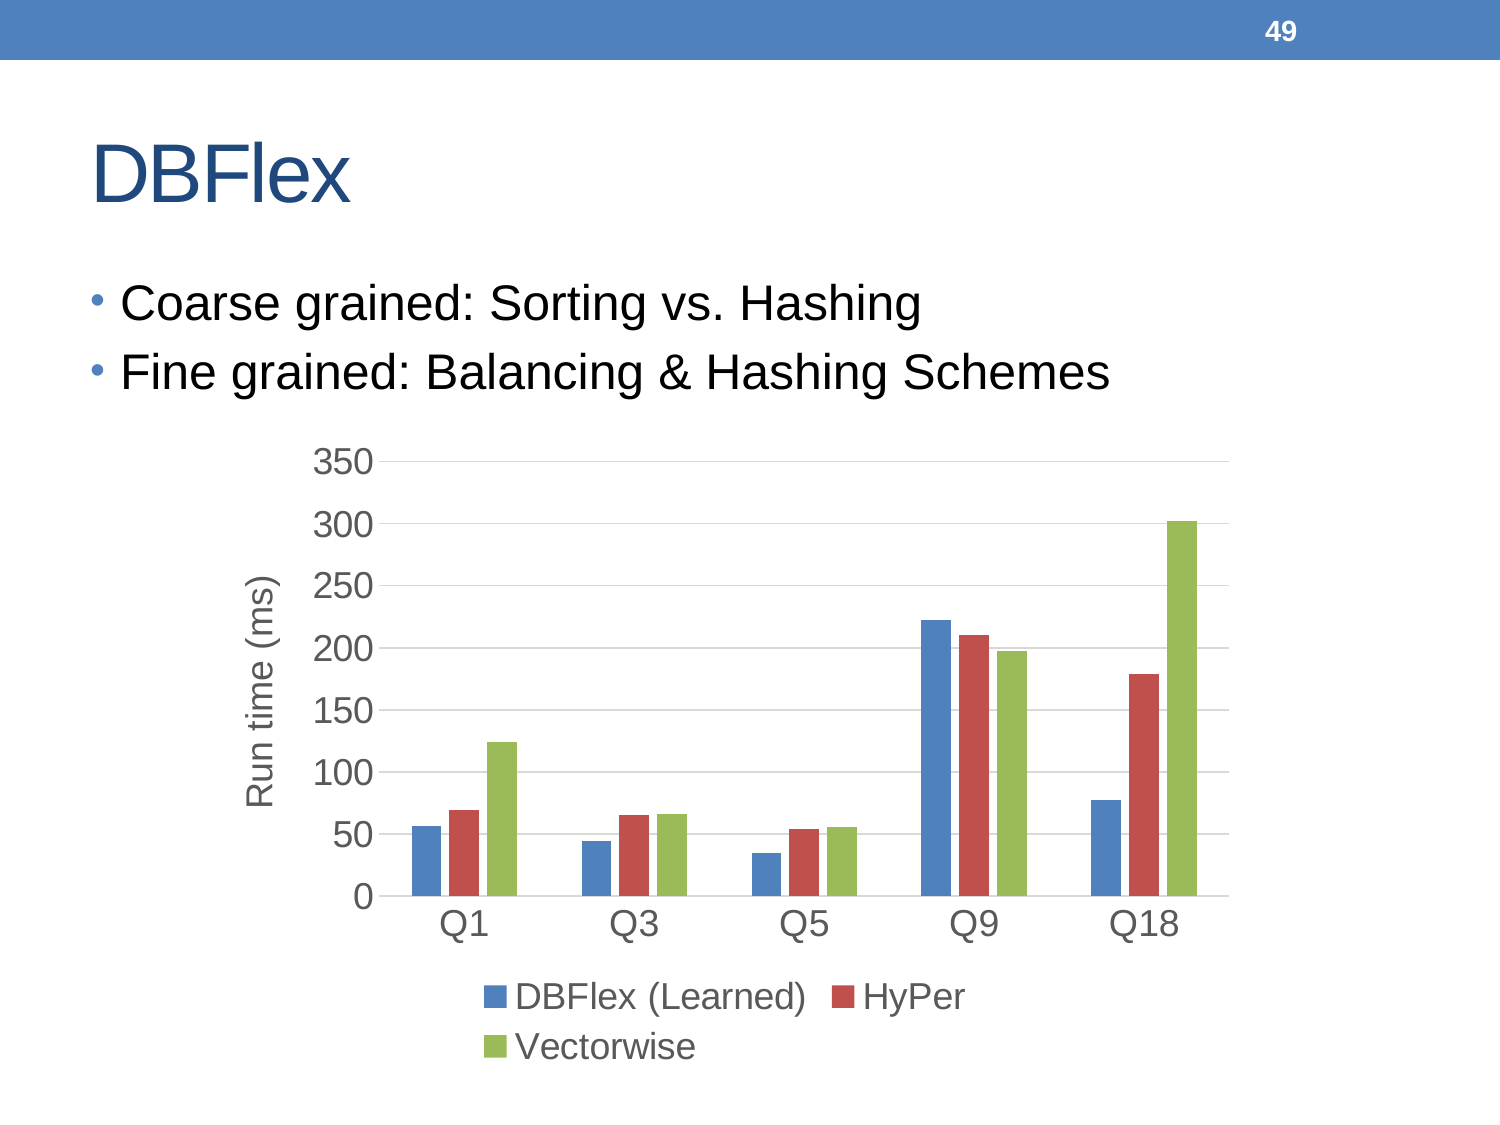

49
# DBFlex
Coarse grained: Sorting vs. Hashing
Fine grained: Balancing & Hashing Schemes

### Chart

| Category | DBFlex (Learned) | HyPer | Vectorwise |
|---|---|---|---|
| Q1 | 56.8 | 69.23 | 124.49 |
| Q3 | 44.4 | 65.513 | 66.253 |
| Q5 | 34.8 | 53.979 | 55.374 |
| Q9 | 222.1 | 210.652 | 197.711 |
| Q18 | 77.6 | 179.127 | 302.229 |